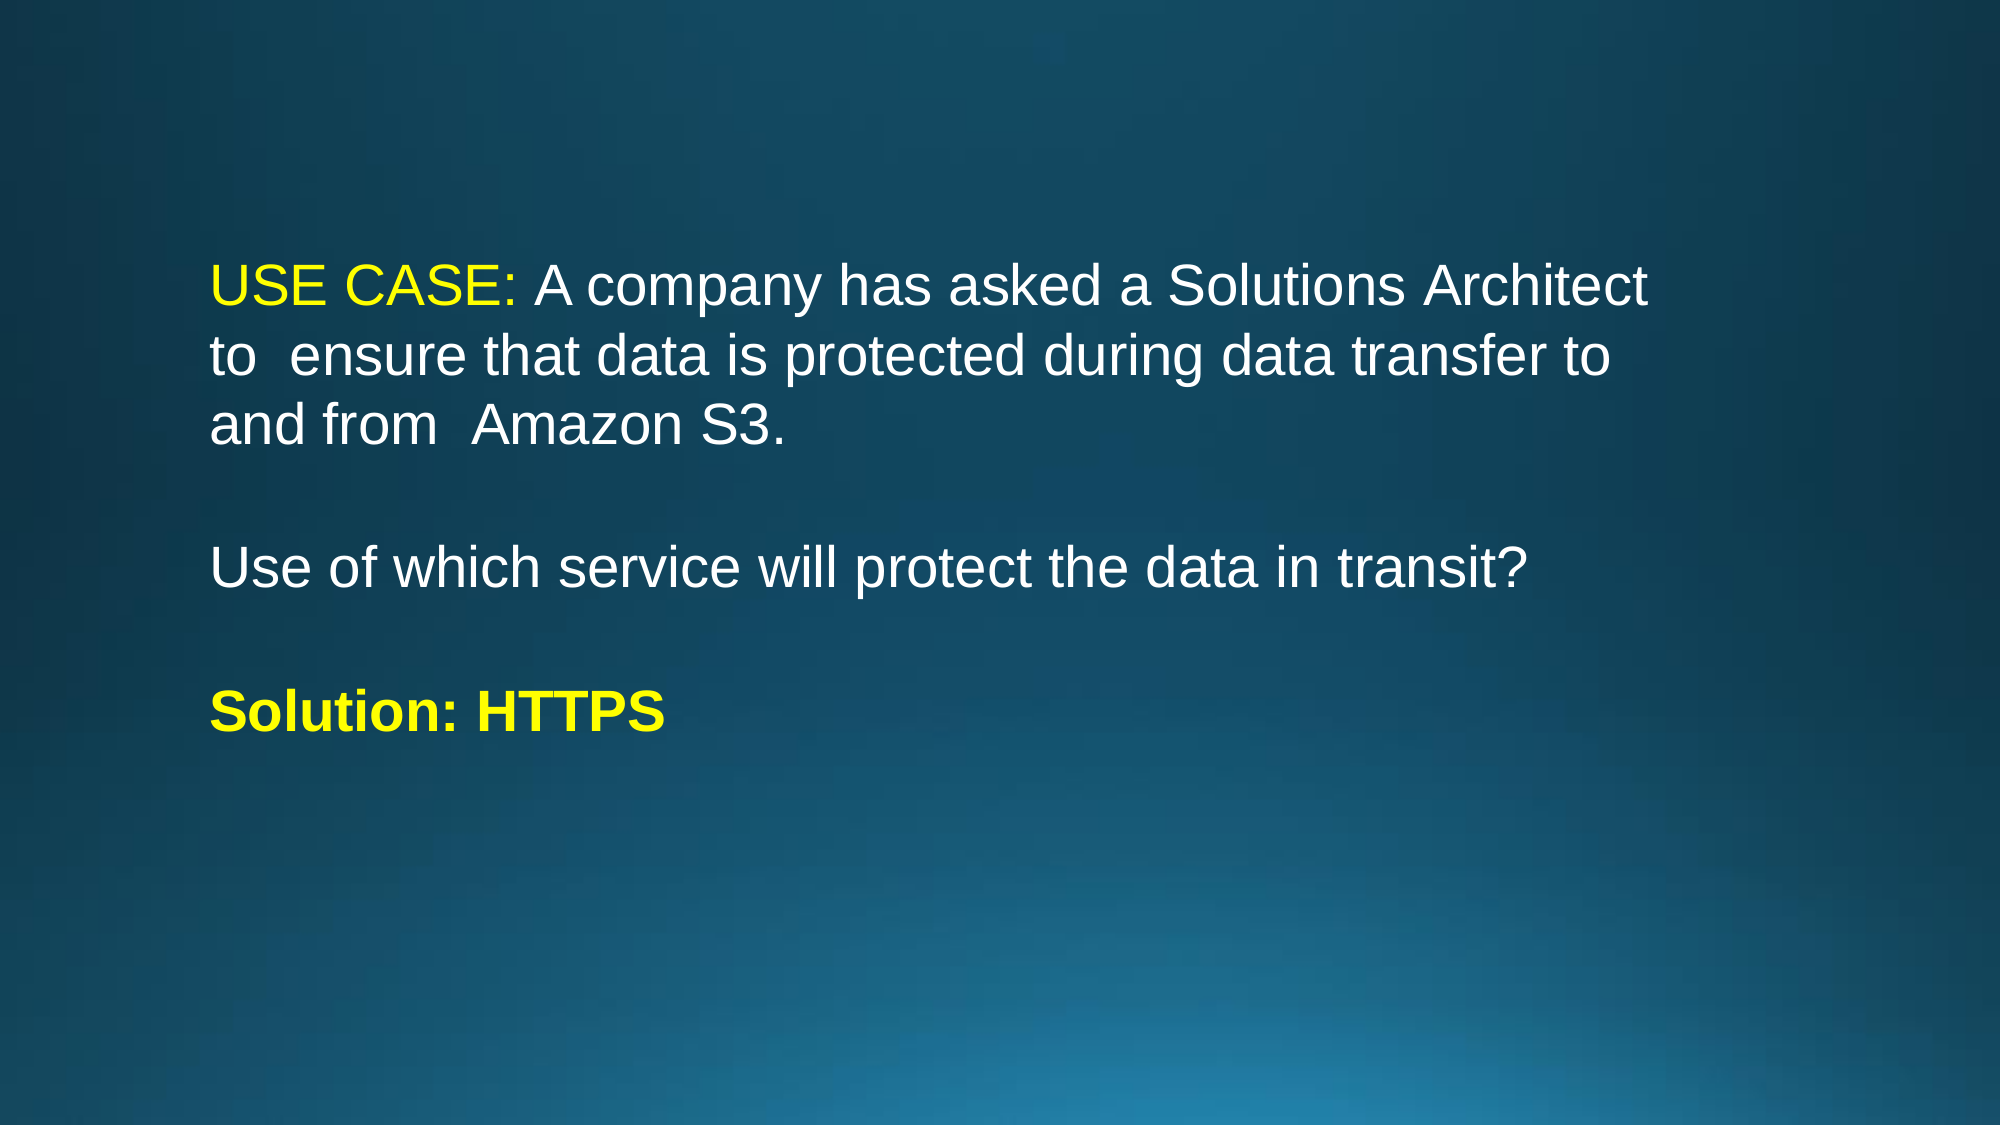

USE CASE: A company has asked a Solutions Architect to  ensure that data is protected during data transfer to and from  Amazon S3.

Use of which service will protect the data in transit?

Solution: HTTPS